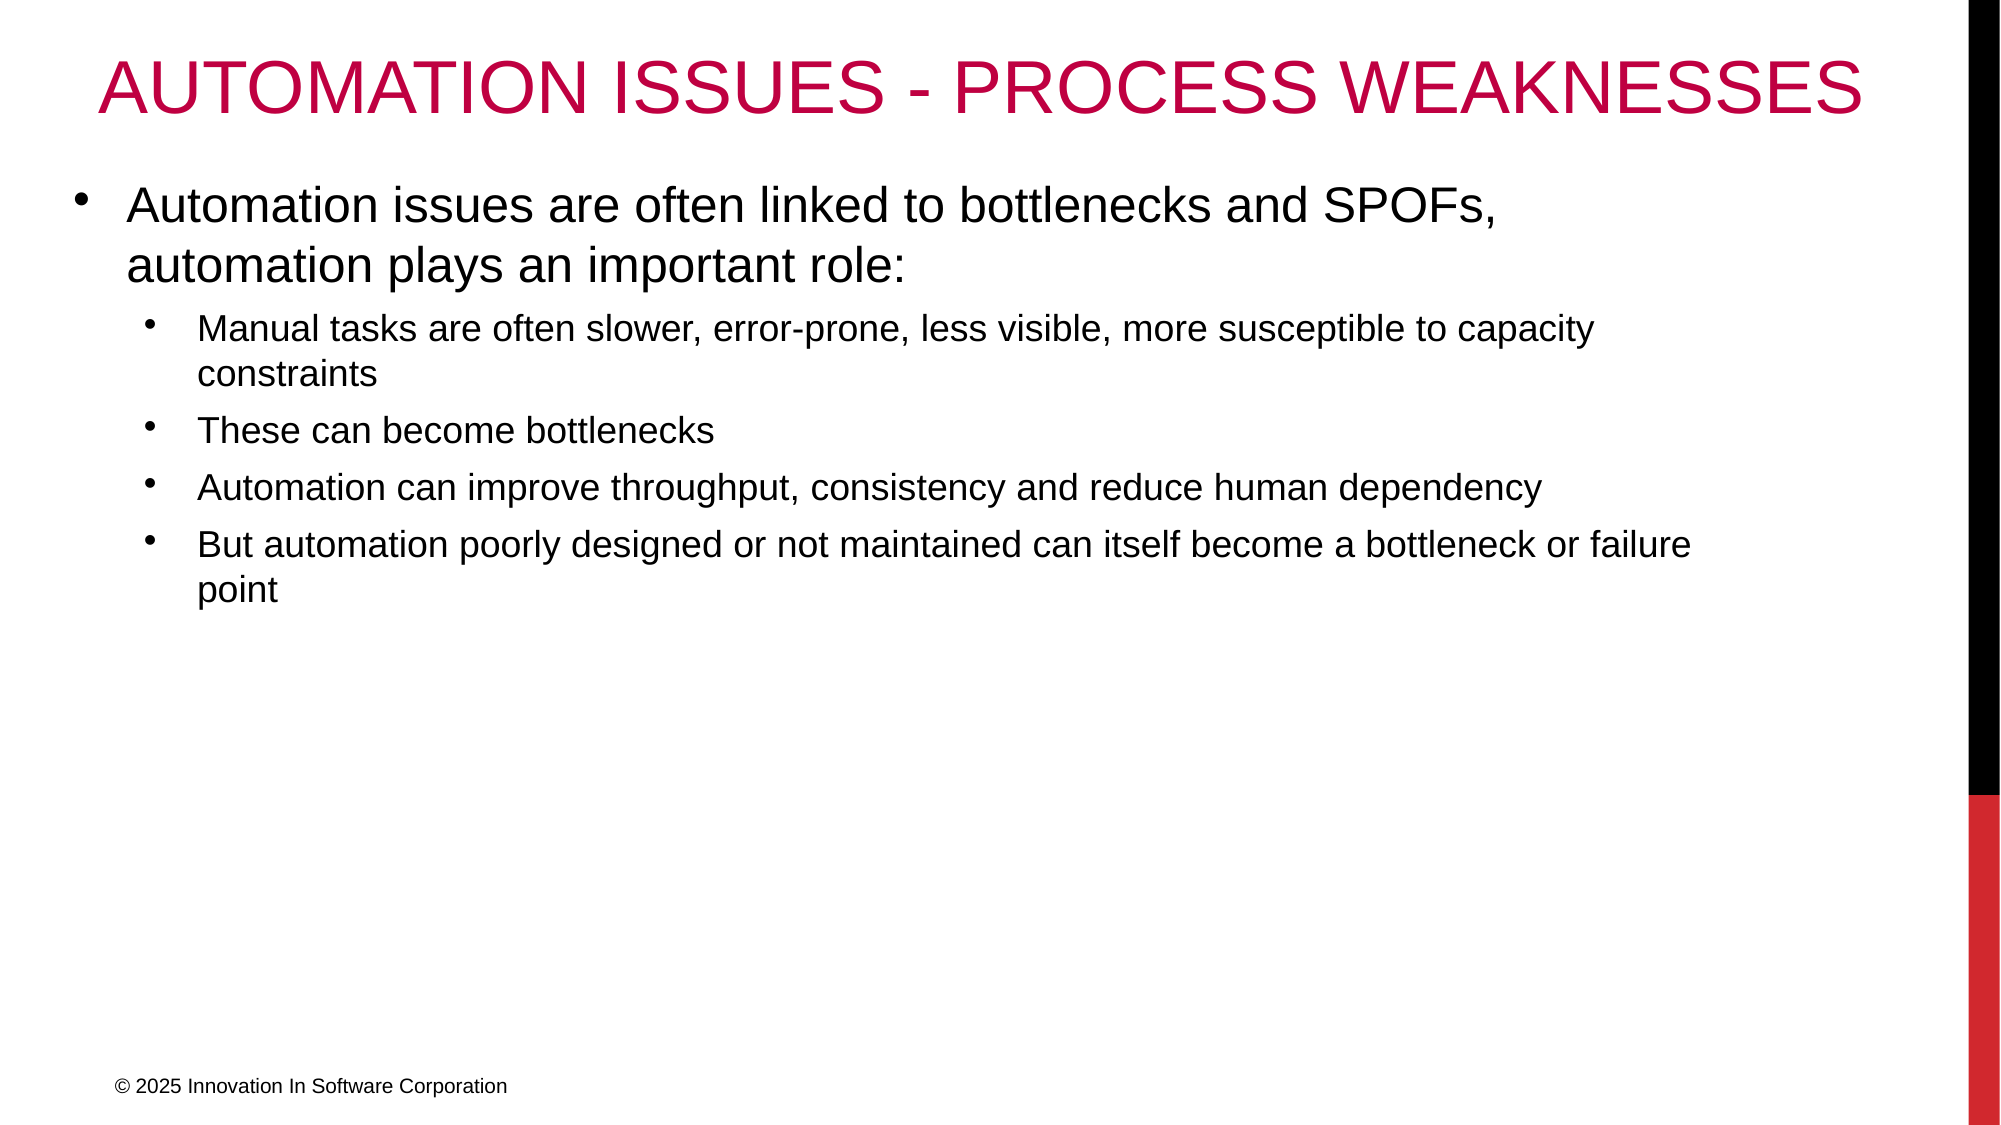

# Automation issues - process weaknesses
Automation issues are often linked to bottlenecks and SPOFs, automation plays an important role:
Manual tasks are often slower, error-prone, less visible, more susceptible to capacity constraints
These can become bottlenecks
Automation can improve throughput, consistency and reduce human dependency
But automation poorly designed or not maintained can itself become a bottleneck or failure point

© 2025 Innovation In Software Corporation